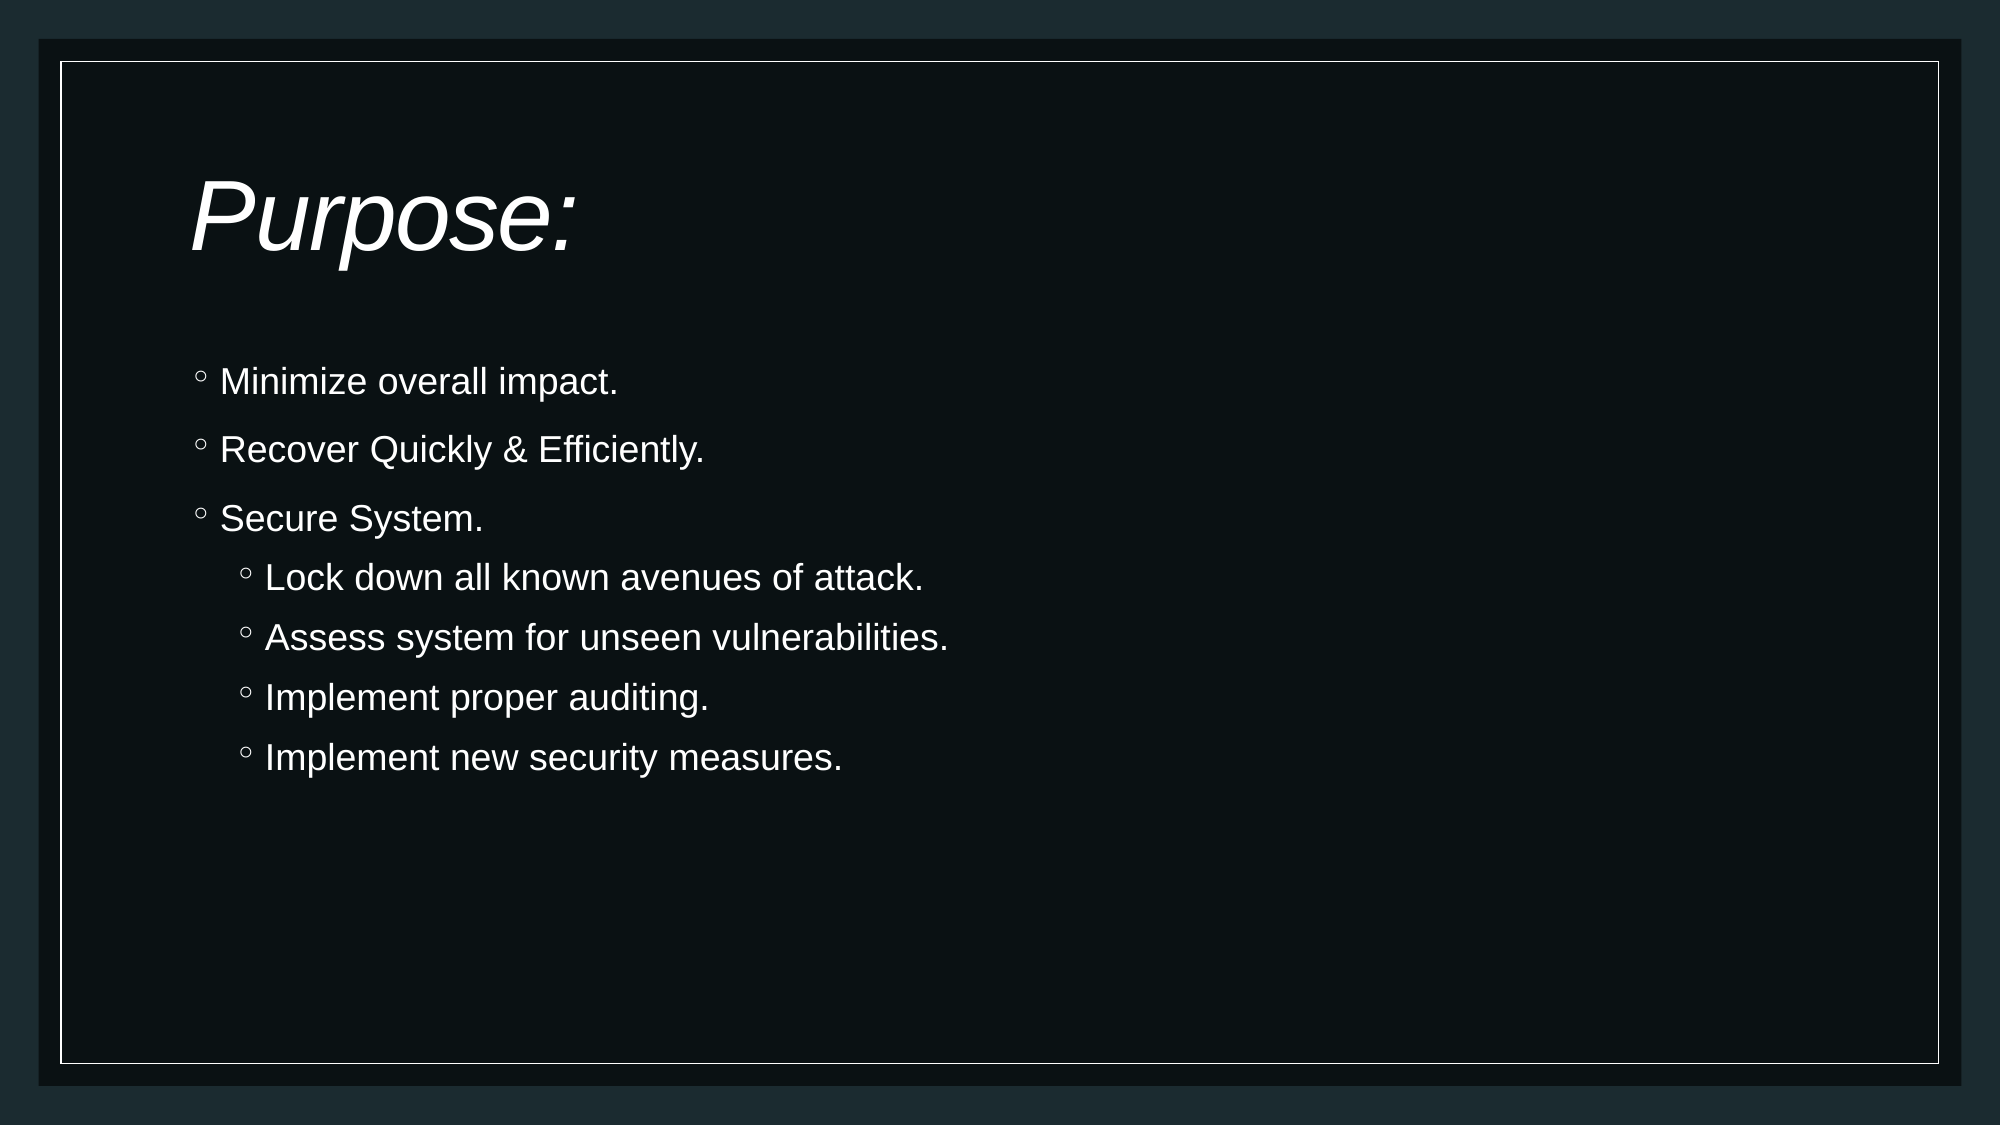

# Purpose:
Minimize overall impact.
Recover Quickly & Efficiently.
Secure System.
Lock down all known avenues of attack.
Assess system for unseen vulnerabilities.
Implement proper auditing.
Implement new security measures.